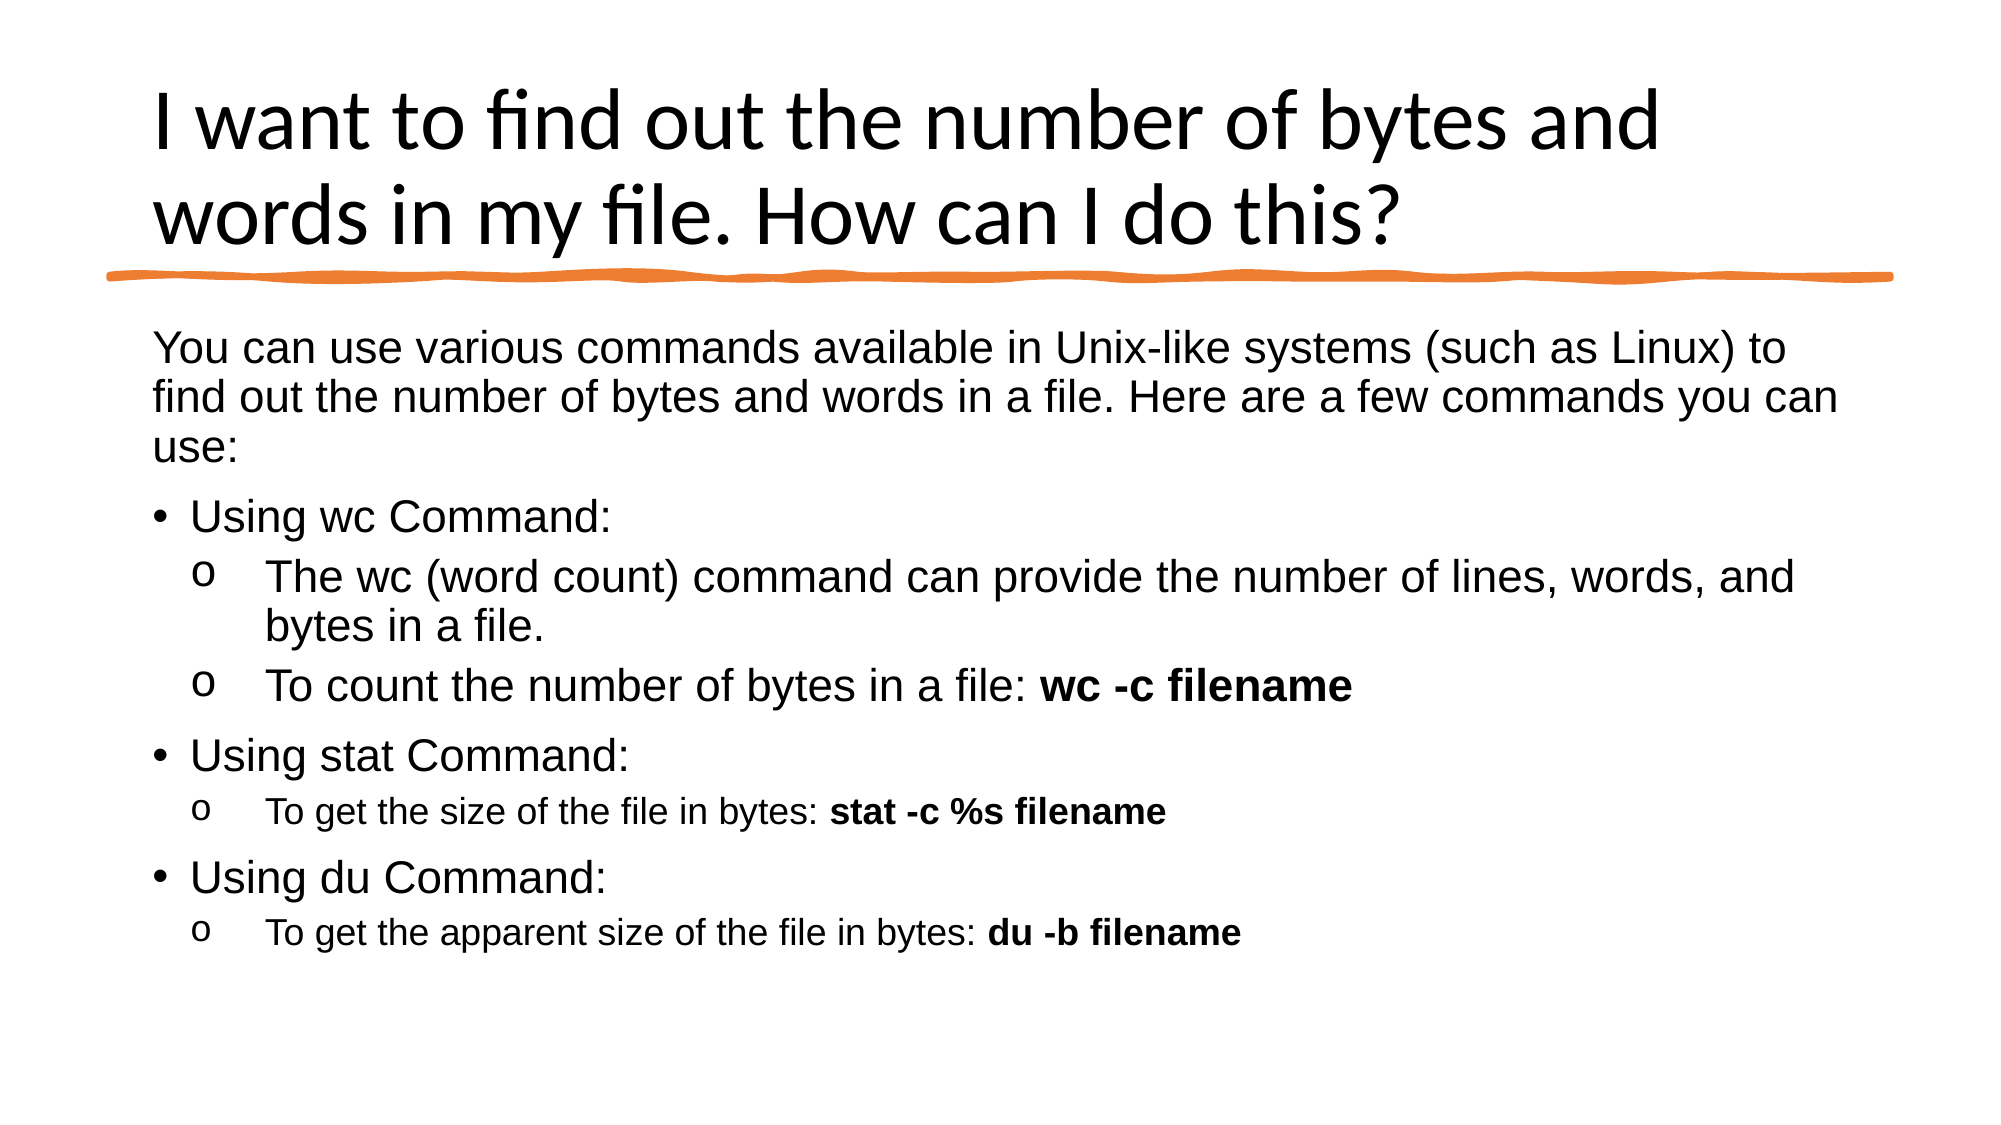

# I want to find out the number of bytes and words in my file. How can I do this?

You can use various commands available in Unix-like systems (such as Linux) to find out the number of bytes and words in a file. Here are a few commands you can use:
Using wc Command:
The wc (word count) command can provide the number of lines, words, and bytes in a file.
To count the number of bytes in a file: wc -c filename
Using stat Command:
To get the size of the file in bytes: stat -c %s filename
Using du Command:
To get the apparent size of the file in bytes: du -b filename